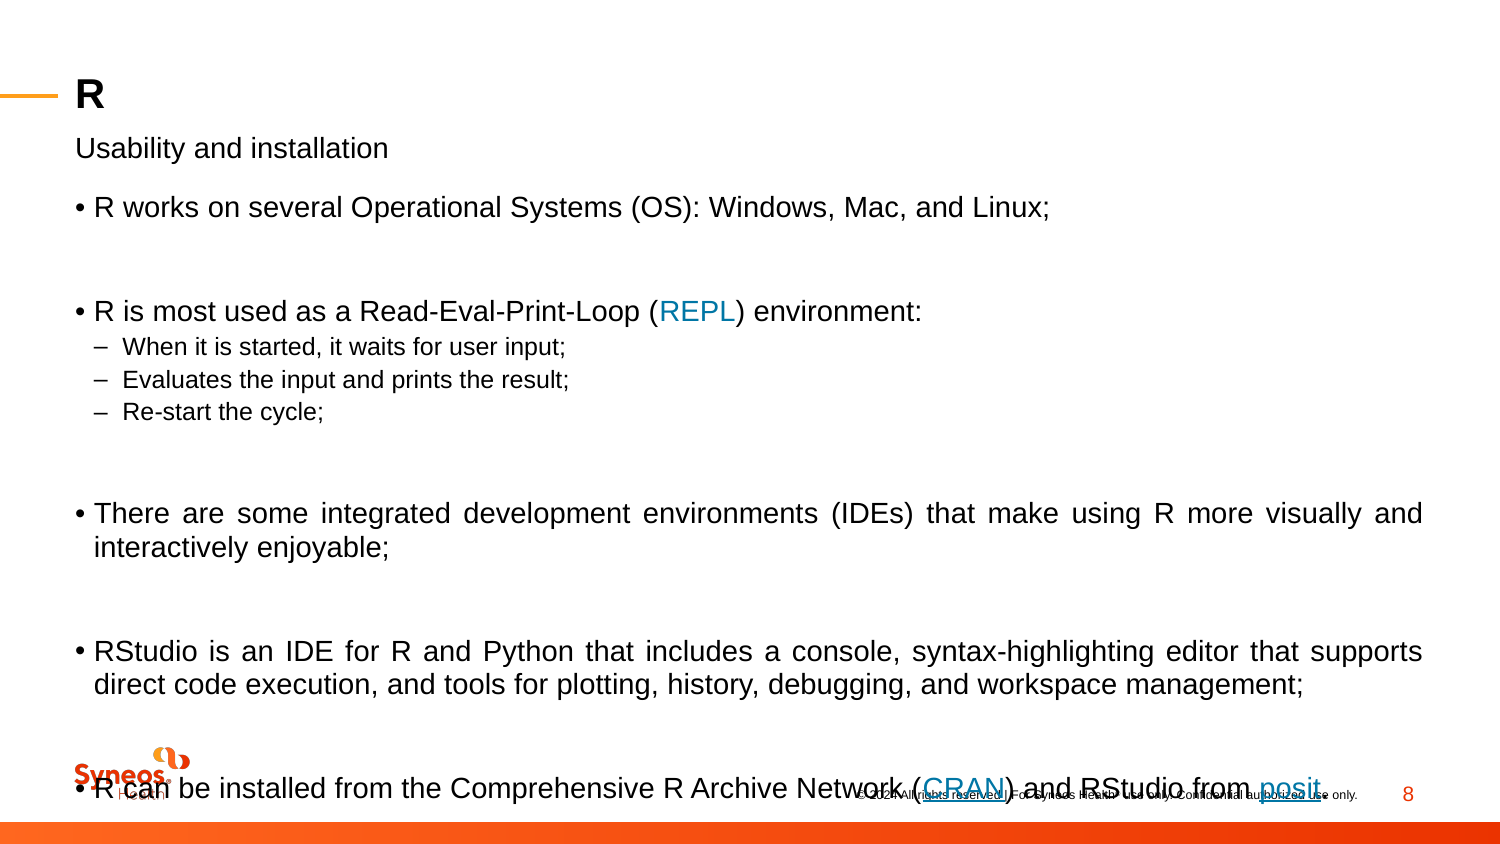

# R
Usability and installation
R works on several Operational Systems (OS): Windows, Mac, and Linux;

R is most used as a Read-Eval-Print-Loop (REPL) environment:​
When it is started, it waits for user input;
Evaluates the input and prints the result;
Re-start the cycle;

There are some integrated development environments (IDEs) that make using R more visually and interactively enjoyable;

RStudio is an IDE for R and Python that includes a console, syntax-highlighting editor that supports direct code execution, and tools for plotting, history, debugging, and workspace management;

R can be installed from the Comprehensive R Archive Network (CRAN) and RStudio from posit.